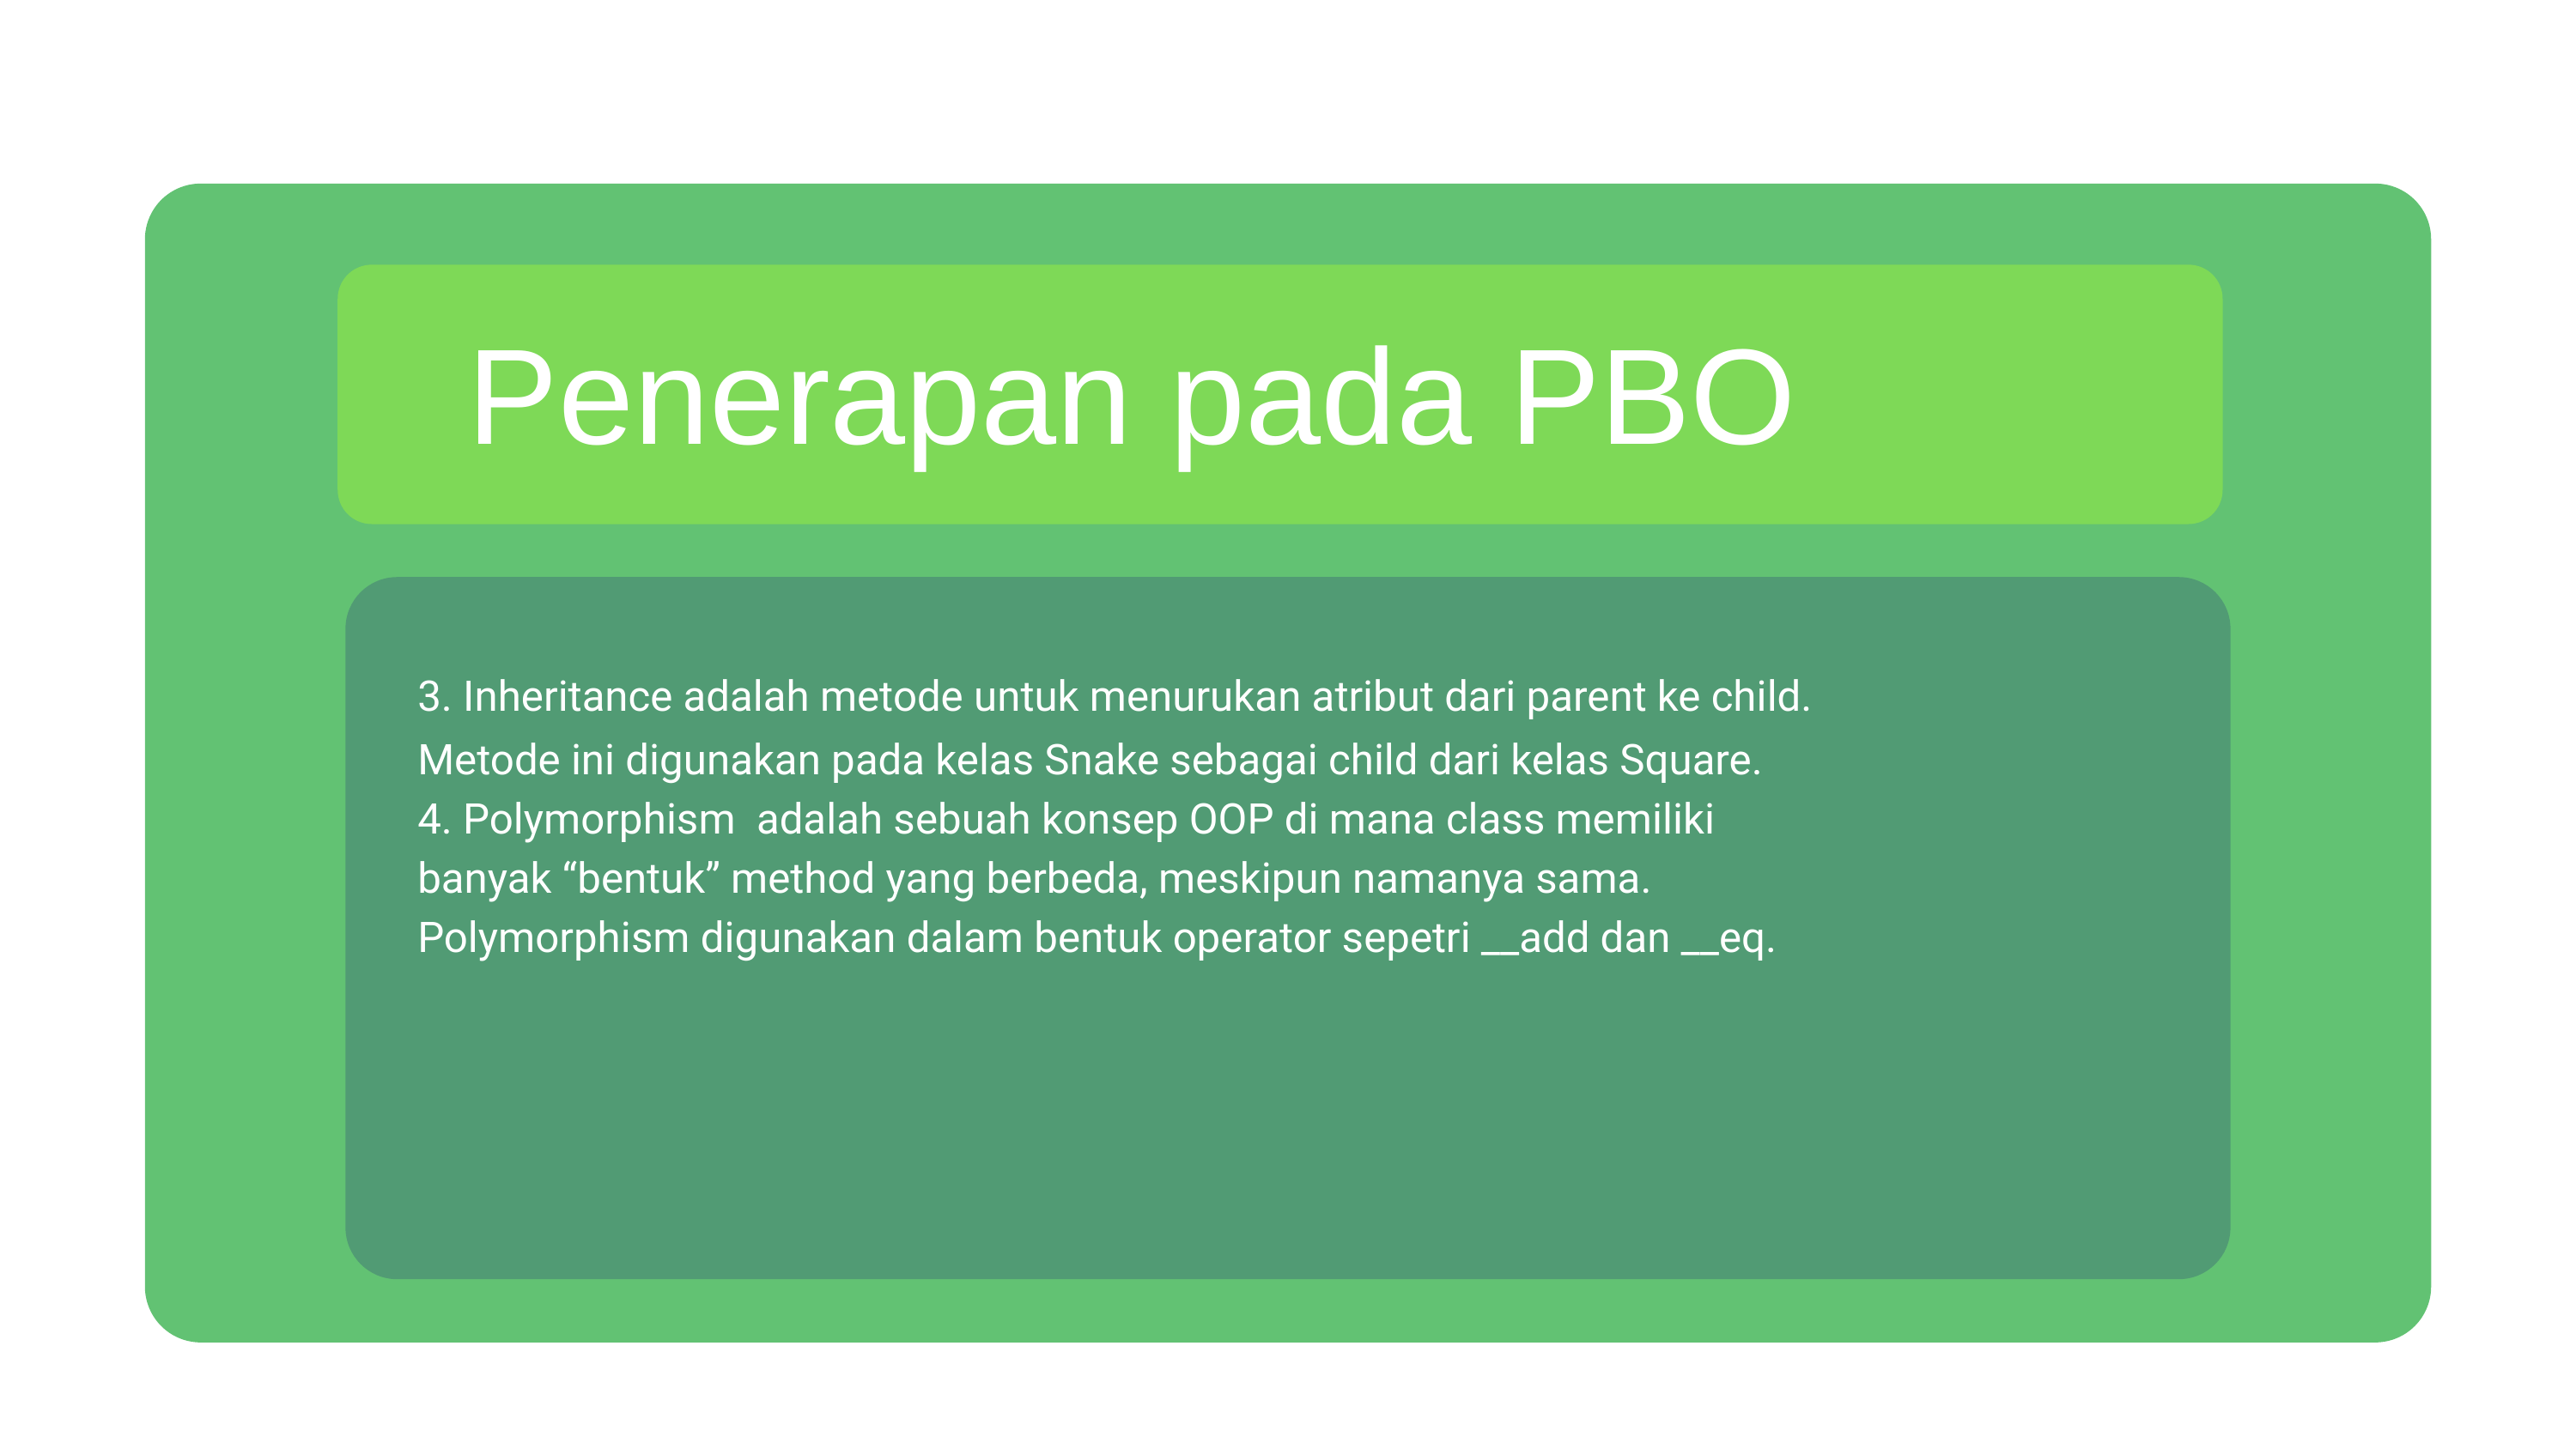

Penerapan pada PBO

3. Inheritance adalah metode untuk menurukan atribut dari parent ke child. Metode ini digunakan pada kelas Snake sebagai child dari kelas Square.
4. Polymorphism  adalah sebuah konsep OOP di mana class memiliki banyak “bentuk” method yang berbeda, meskipun namanya sama. Polymorphism digunakan dalam bentuk operator sepetri __add dan __eq.